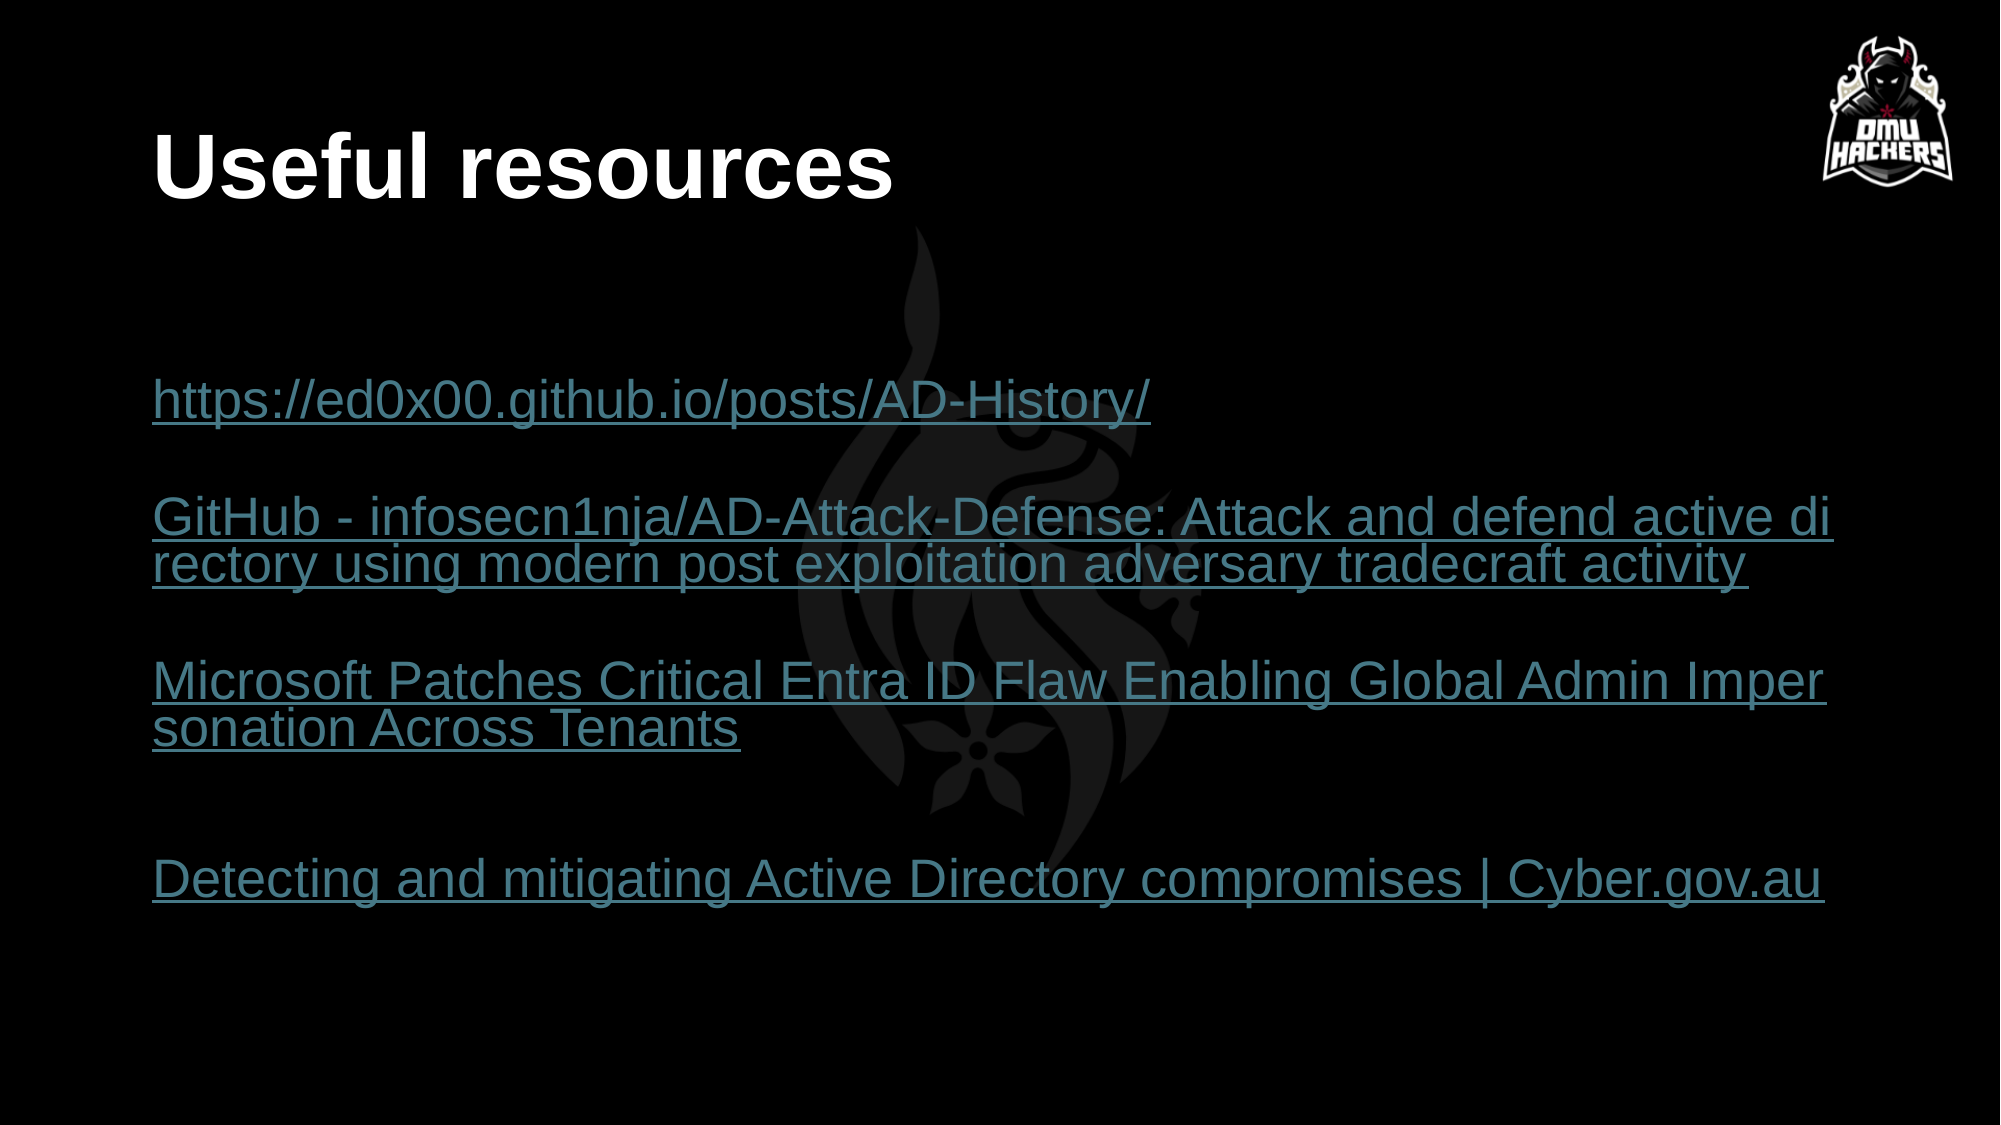

# Useful resources

https://ed0x00.github.io/posts/AD-History/

GitHub - infosecn1nja/AD-Attack-Defense: Attack and defend active directory using modern post exploitation adversary tradecraft activity

Microsoft Patches Critical Entra ID Flaw Enabling Global Admin Impersonation Across Tenants

Detecting and mitigating Active Directory compromises | Cyber.gov.au